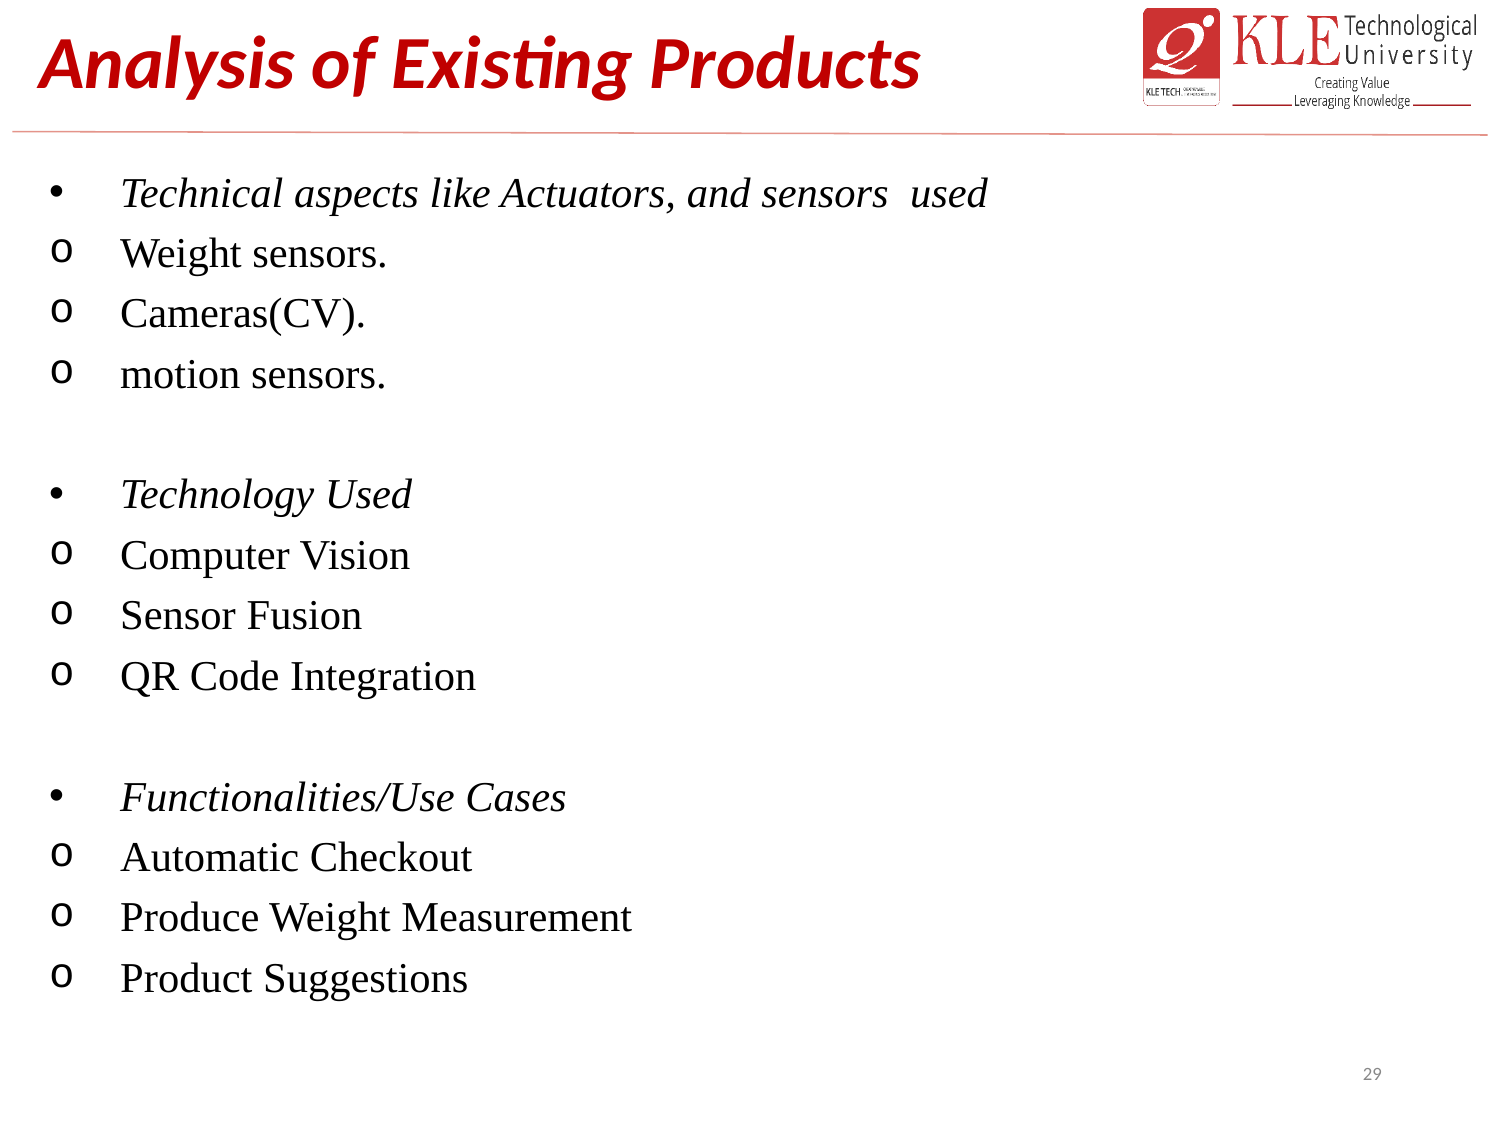

# Analysis of Existing Products
Technical aspects like Actuators, and sensors  used
Weight sensors.
Cameras(CV).
motion sensors.

Technology Used
Computer Vision
Sensor Fusion
QR Code Integration

Functionalities/Use Cases
Automatic Checkout
Produce Weight Measurement
Product Suggestions

29